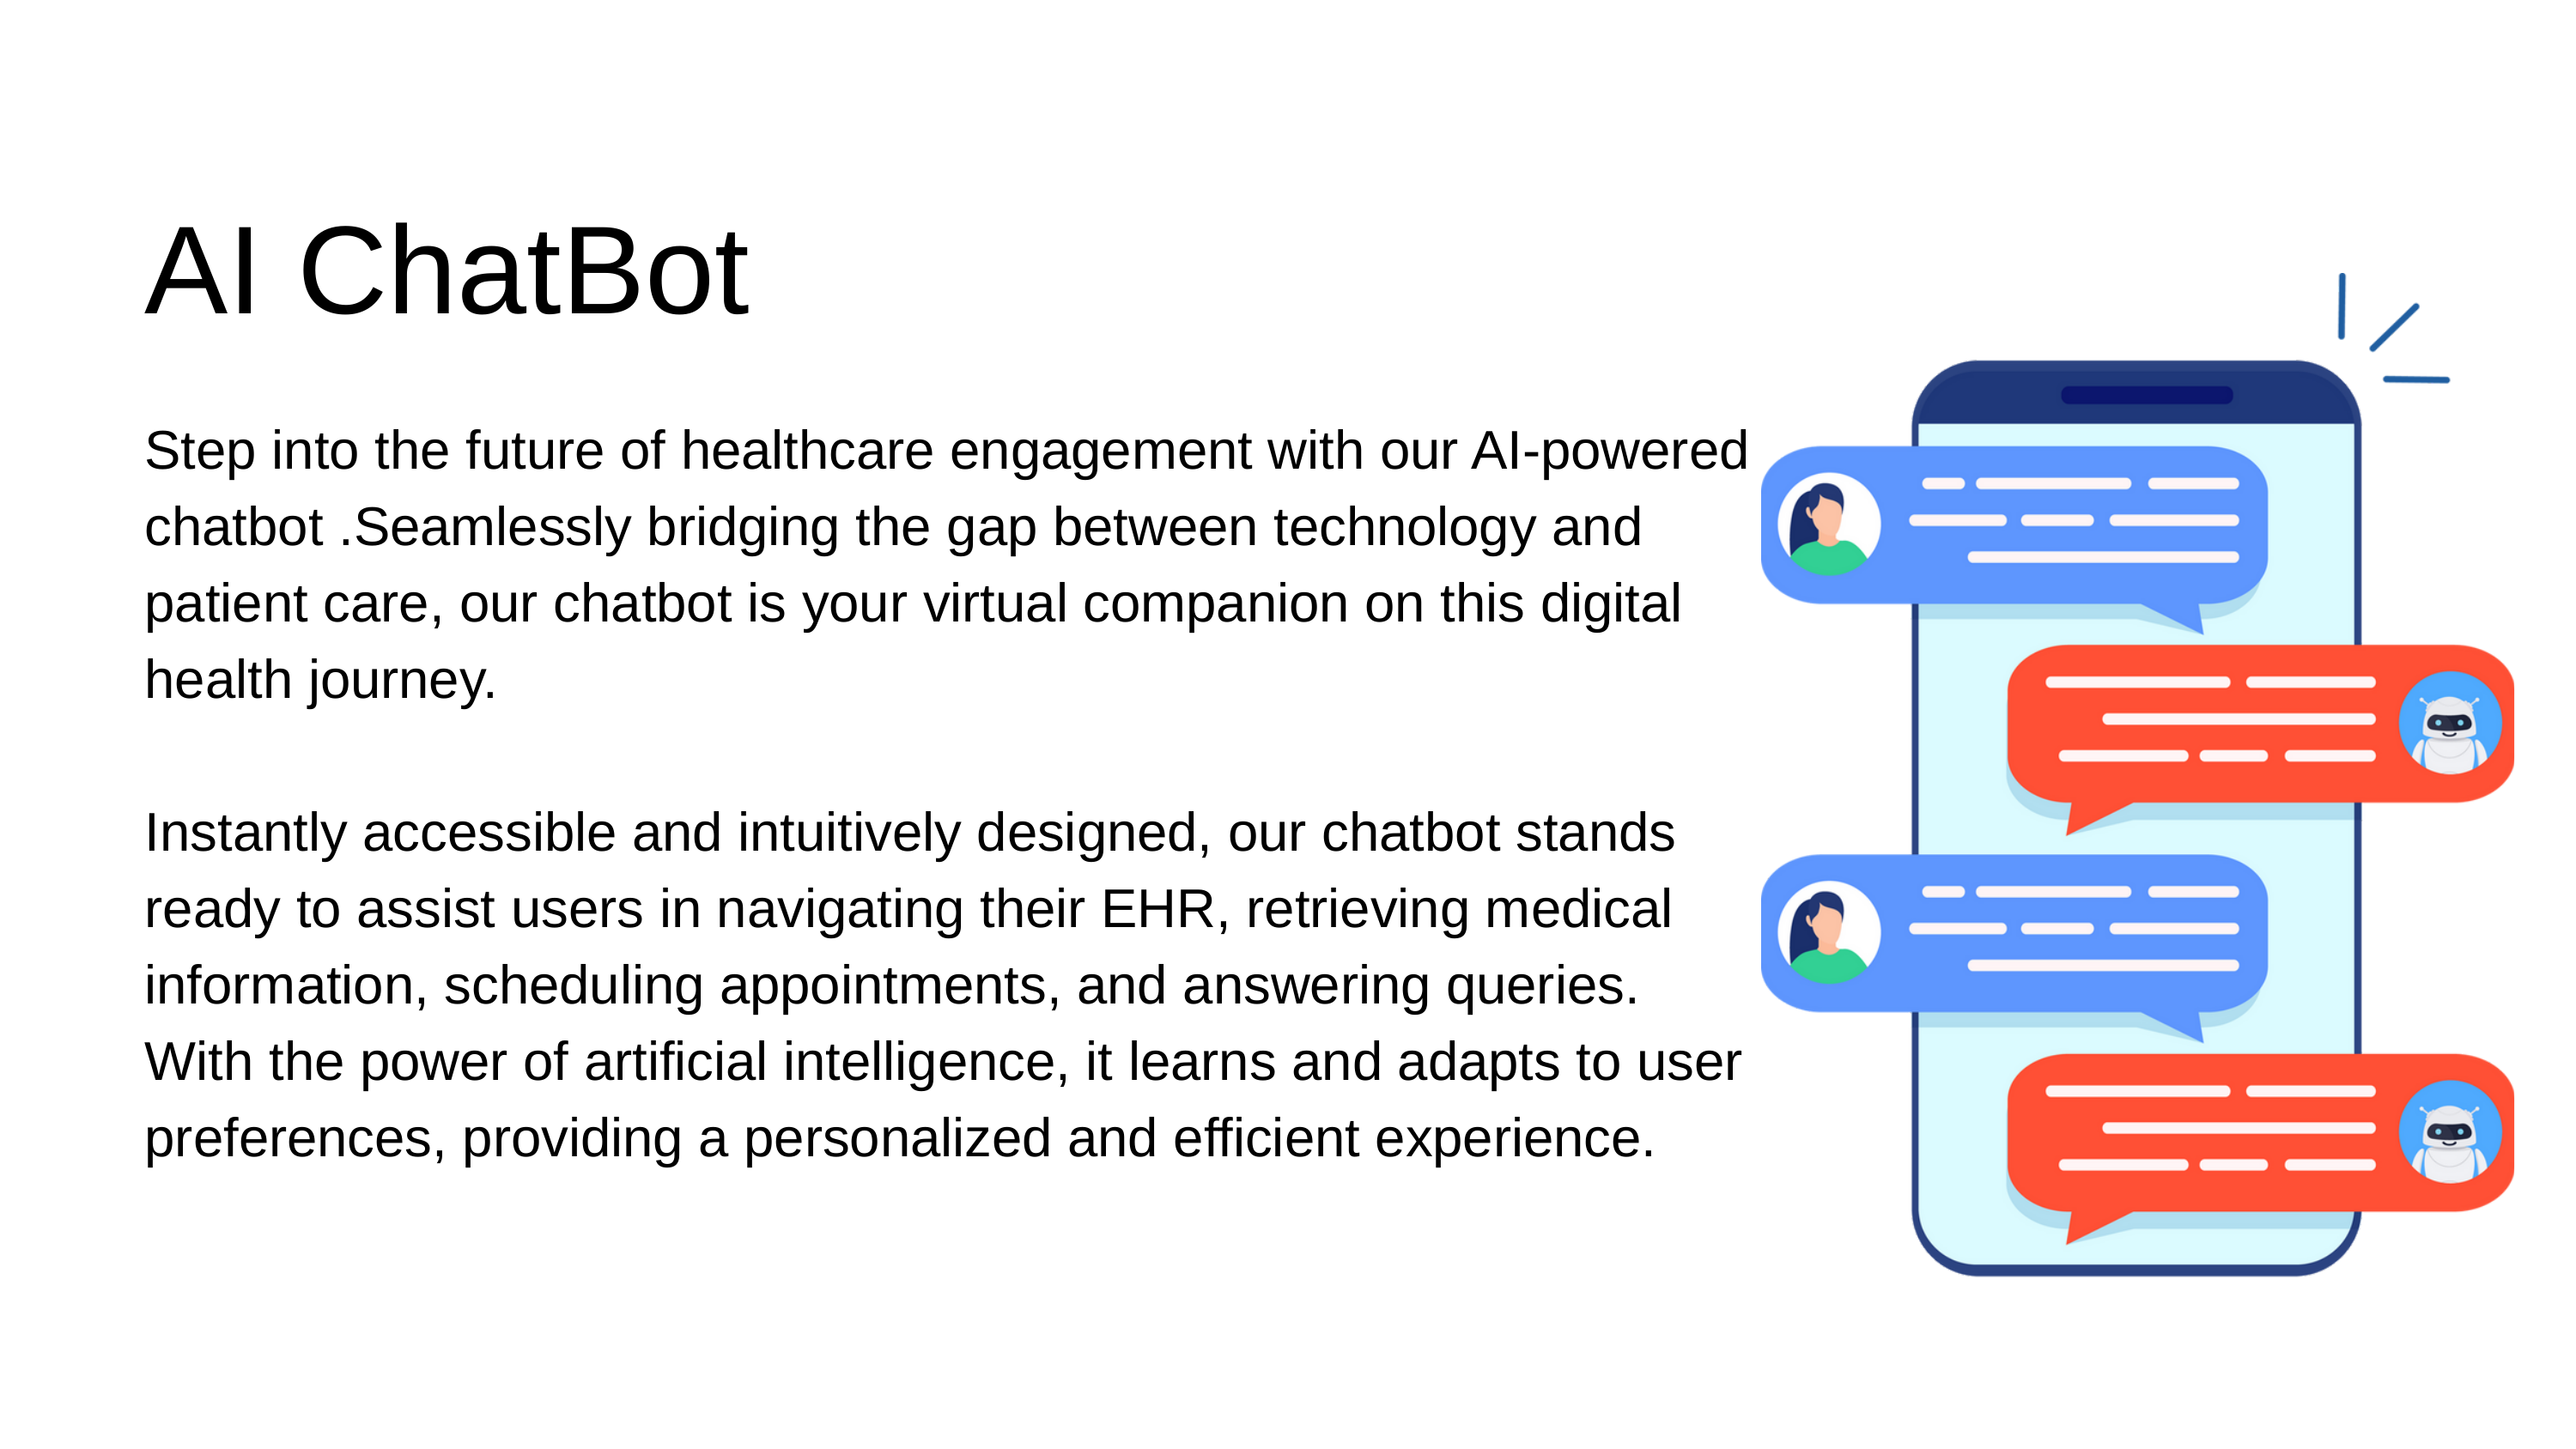

AI ChatBot

Step into the future of healthcare engagement with our AI-powered chatbot .Seamlessly bridging the gap between technology and patient care, our chatbot is your virtual companion on this digital health journey.

Instantly accessible and intuitively designed, our chatbot stands ready to assist users in navigating their EHR, retrieving medical information, scheduling appointments, and answering queries. With the power of artificial intelligence, it learns and adapts to user preferences, providing a personalized and efficient experience.